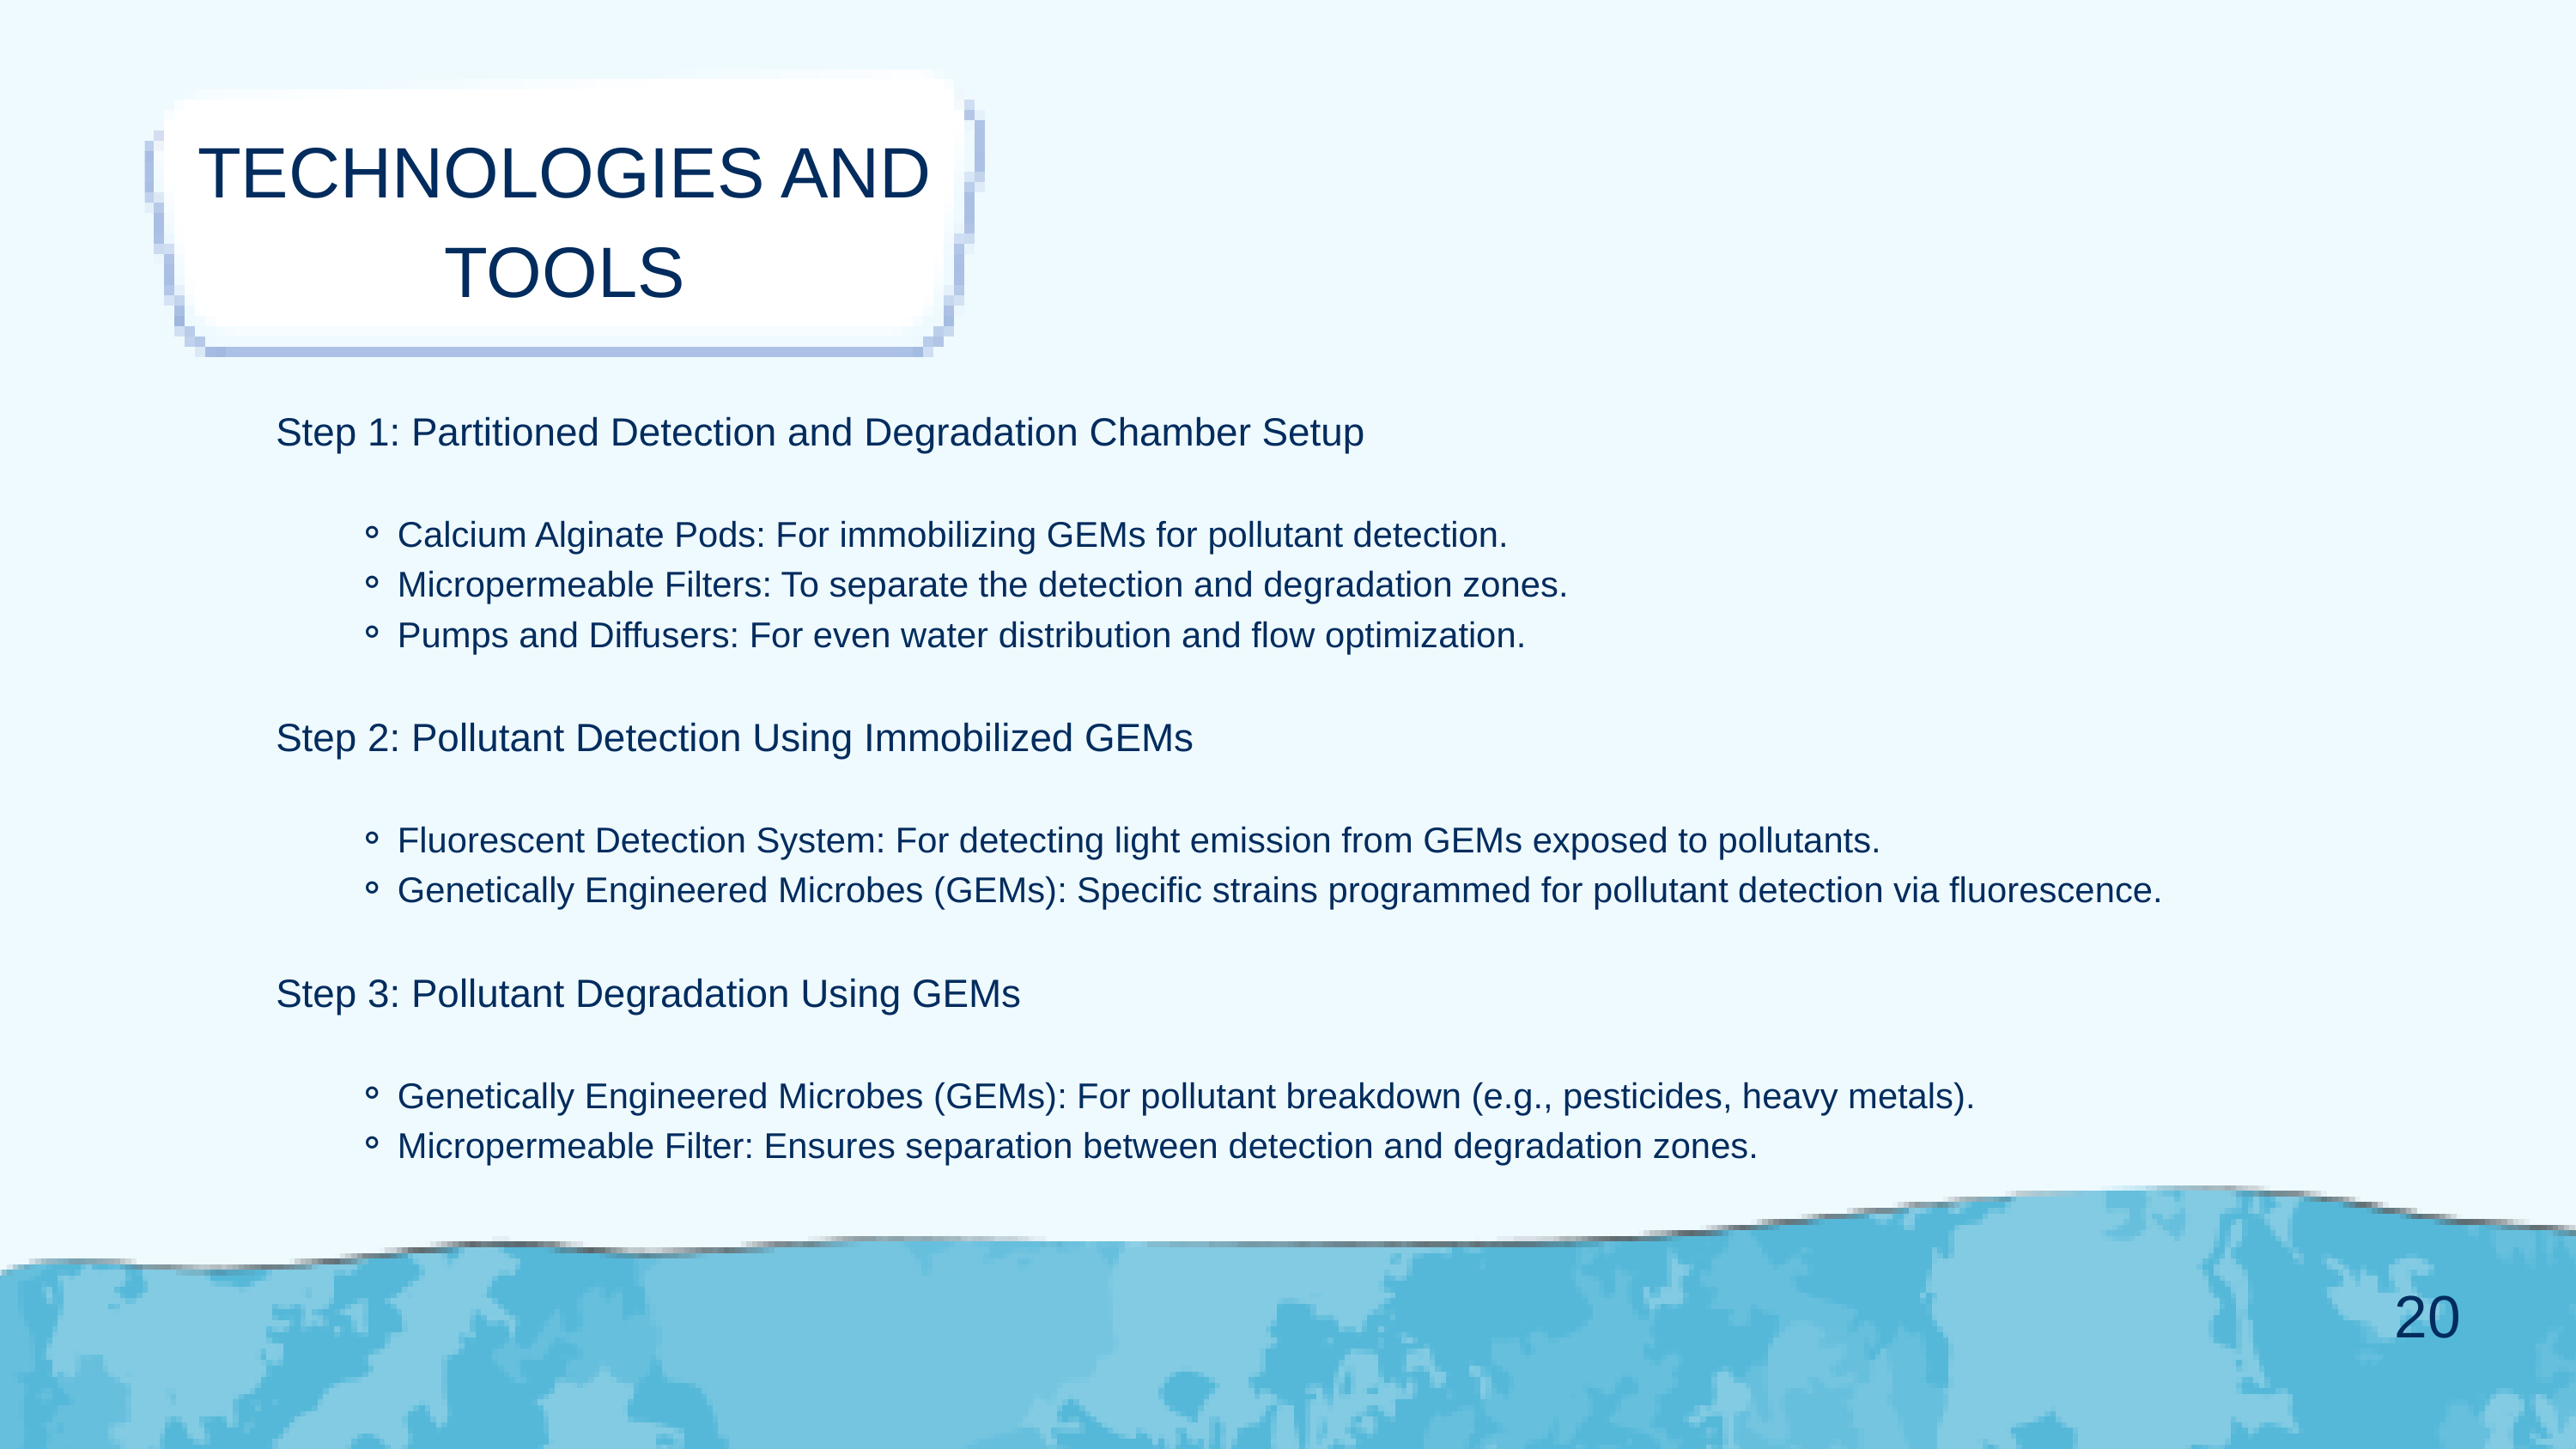

TECHNOLOGIES AND
TOOLS
Step 1: Partitioned Detection and Degradation Chamber Setup

Calcium Alginate Pods: For immobilizing GEMs for pollutant detection.
Micropermeable Filters: To separate the detection and degradation zones.
Pumps and Diffusers: For even water distribution and flow optimization.

Step 2: Pollutant Detection Using Immobilized GEMs

Fluorescent Detection System: For detecting light emission from GEMs exposed to pollutants.
Genetically Engineered Microbes (GEMs): Specific strains programmed for pollutant detection via fluorescence.

Step 3: Pollutant Degradation Using GEMs

Genetically Engineered Microbes (GEMs): For pollutant breakdown (e.g., pesticides, heavy metals).
Micropermeable Filter: Ensures separation between detection and degradation zones.

20